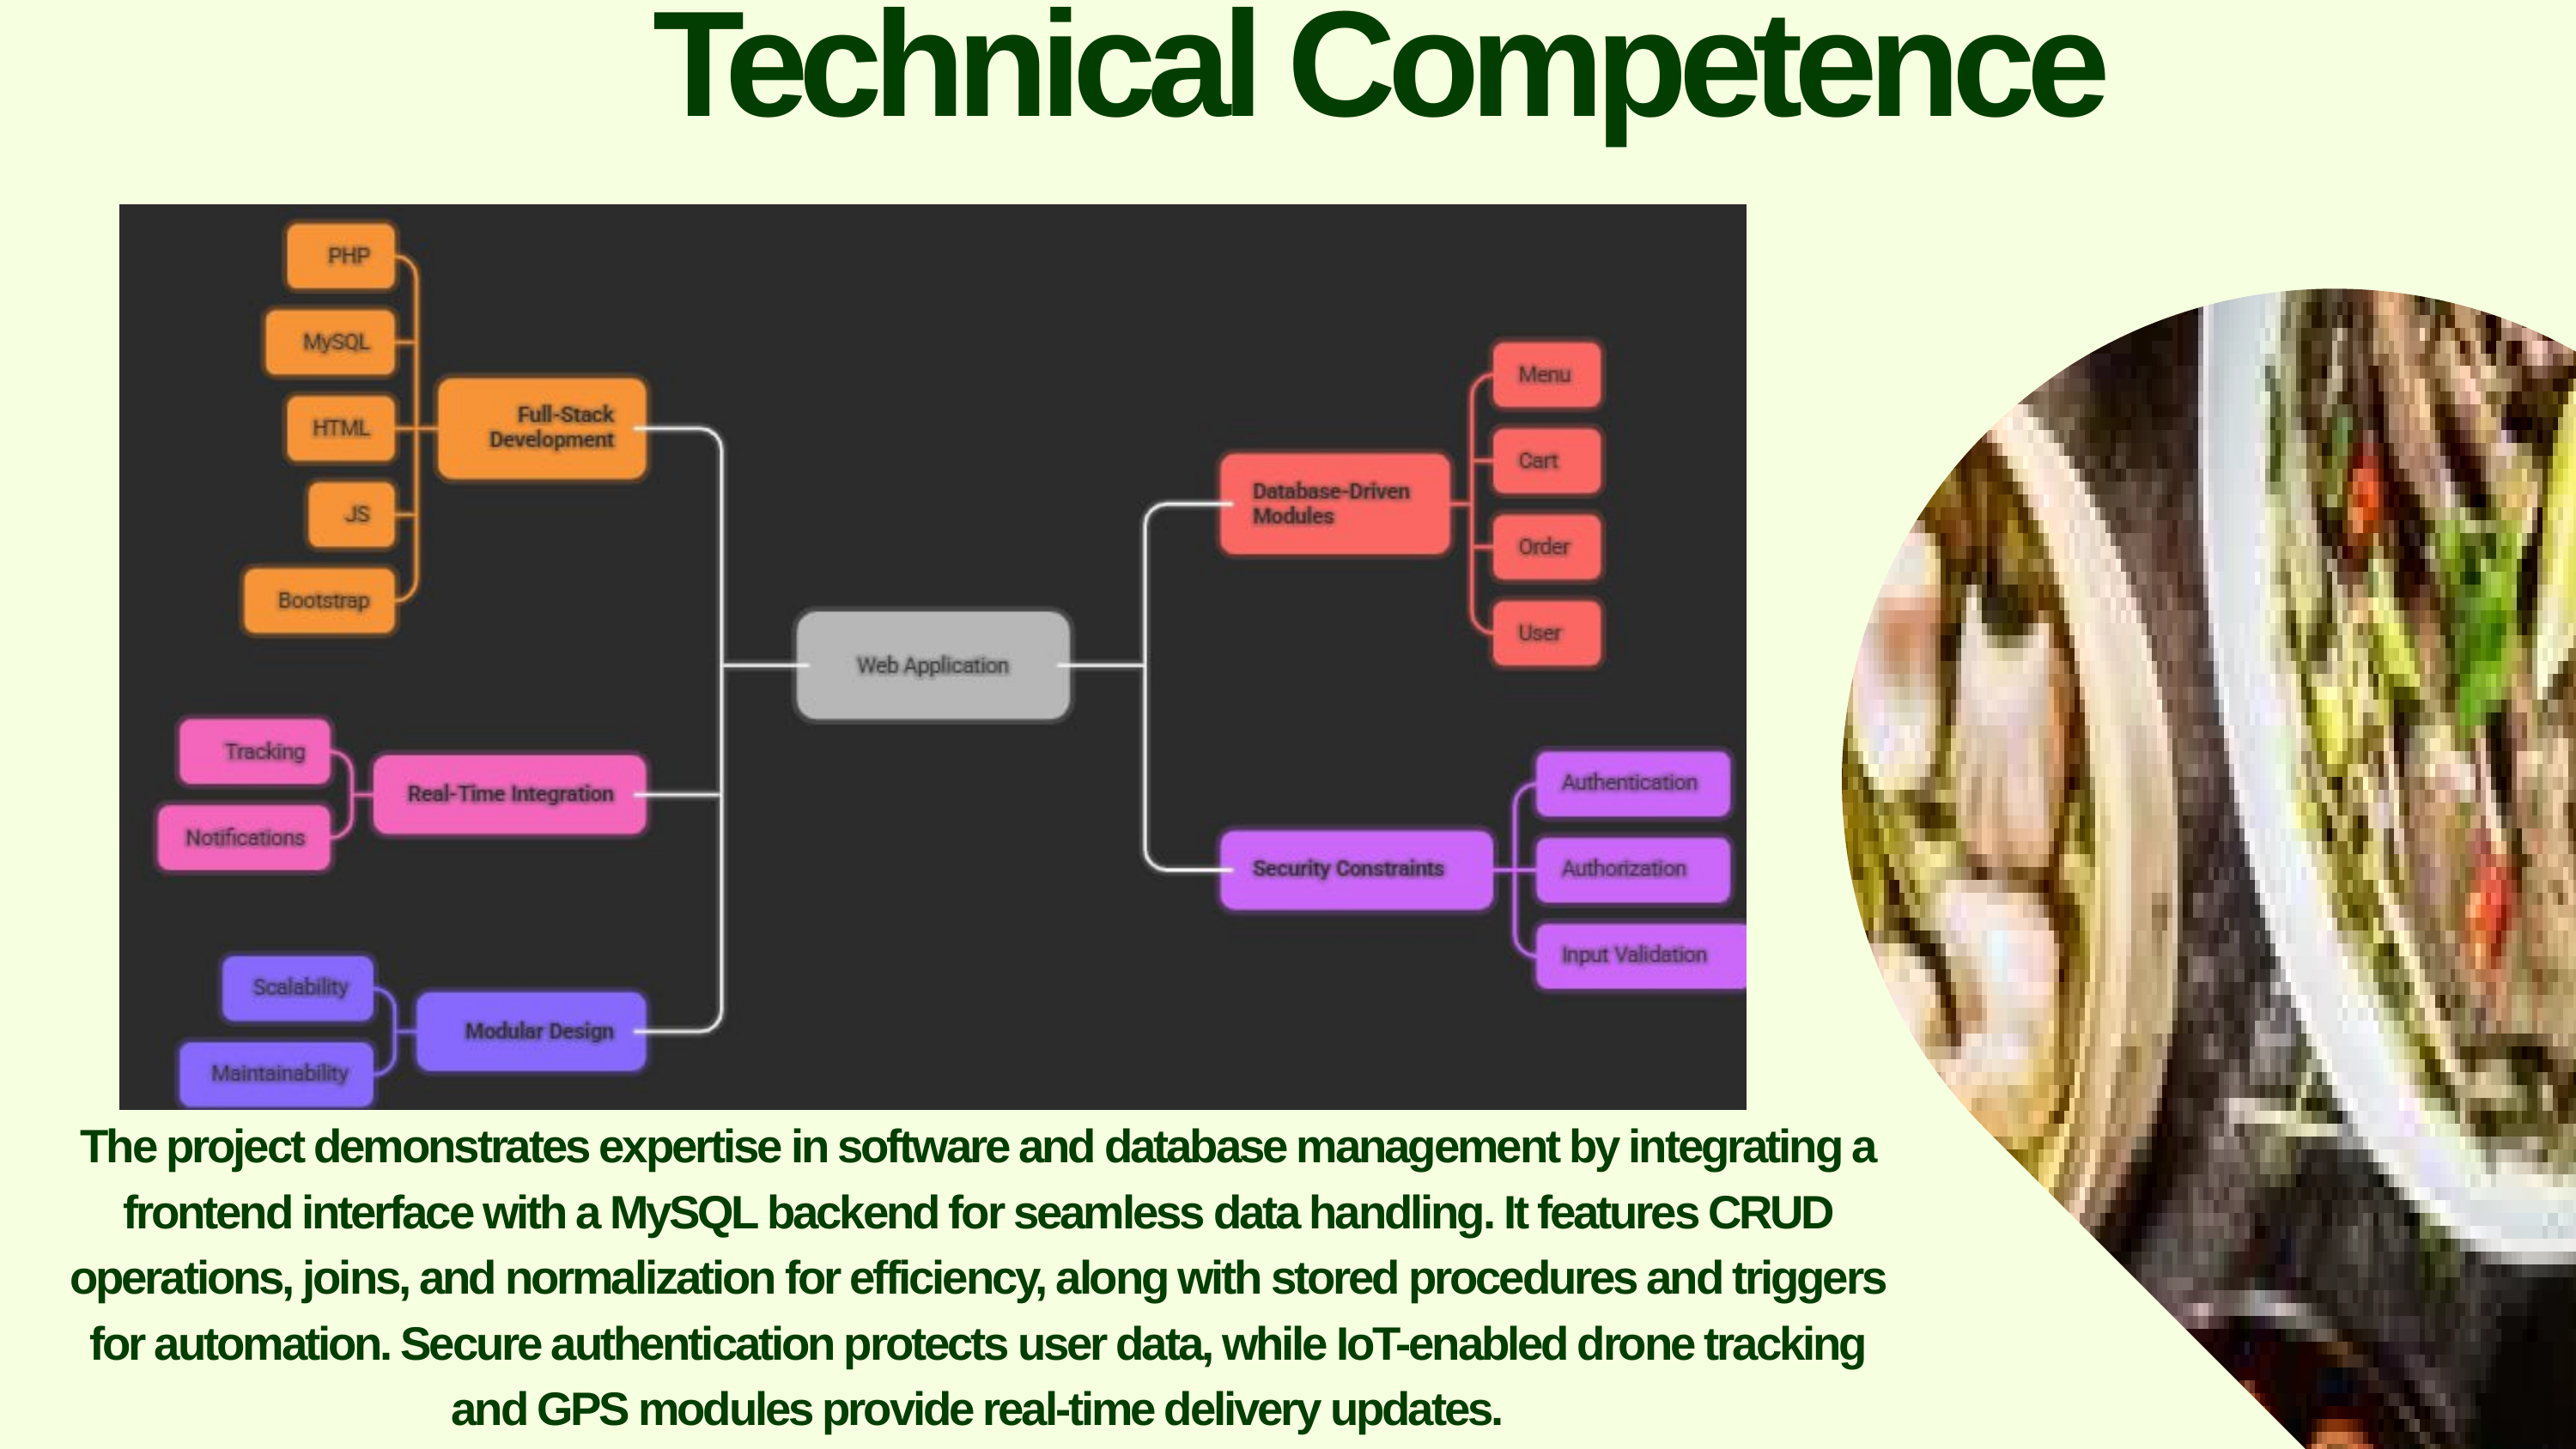

Technical Competence

The project demonstrates expertise in software and database management by integrating a frontend interface with a MySQL backend for seamless data handling. It features CRUD operations, joins, and normalization for efficiency, along with stored procedures and triggers for automation. Secure authentication protects user data, while IoT-enabled drone tracking and GPS modules provide real-time delivery updates.